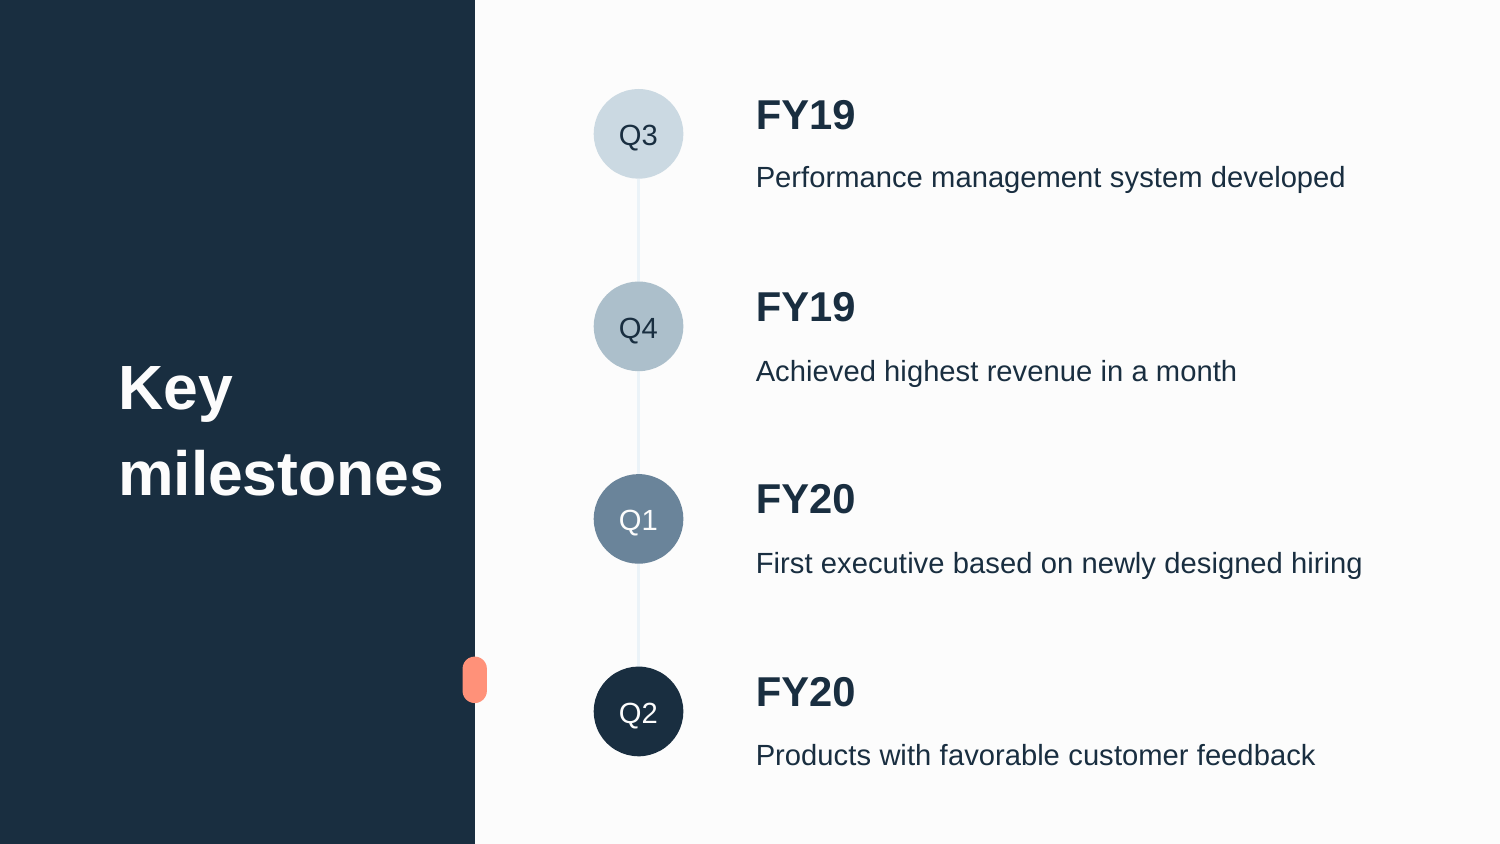

FY19
Q3
Performance management system developed
FY19
# Key milestones
Q4
Achieved highest revenue in a month
FY20
Q1
First executive based on newly designed hiring
FY20
Q2

Products with favorable customer feedback